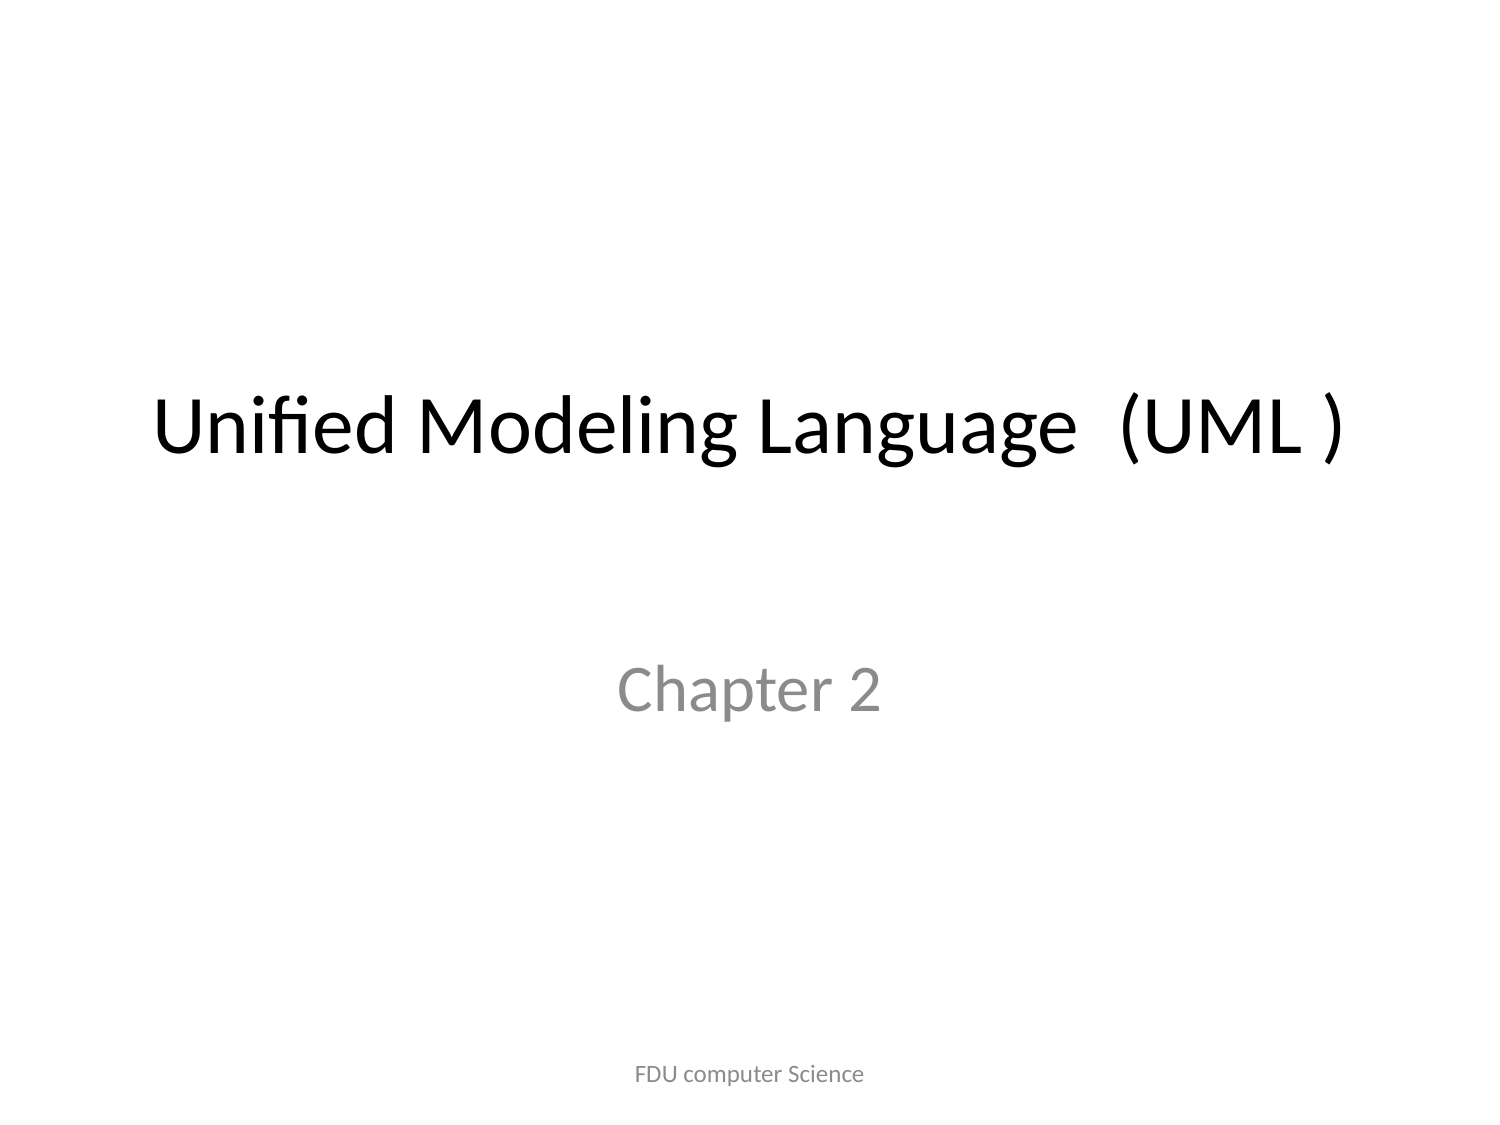

# Unified Modeling Language  (UML )
Chapter 2
FDU computer Science